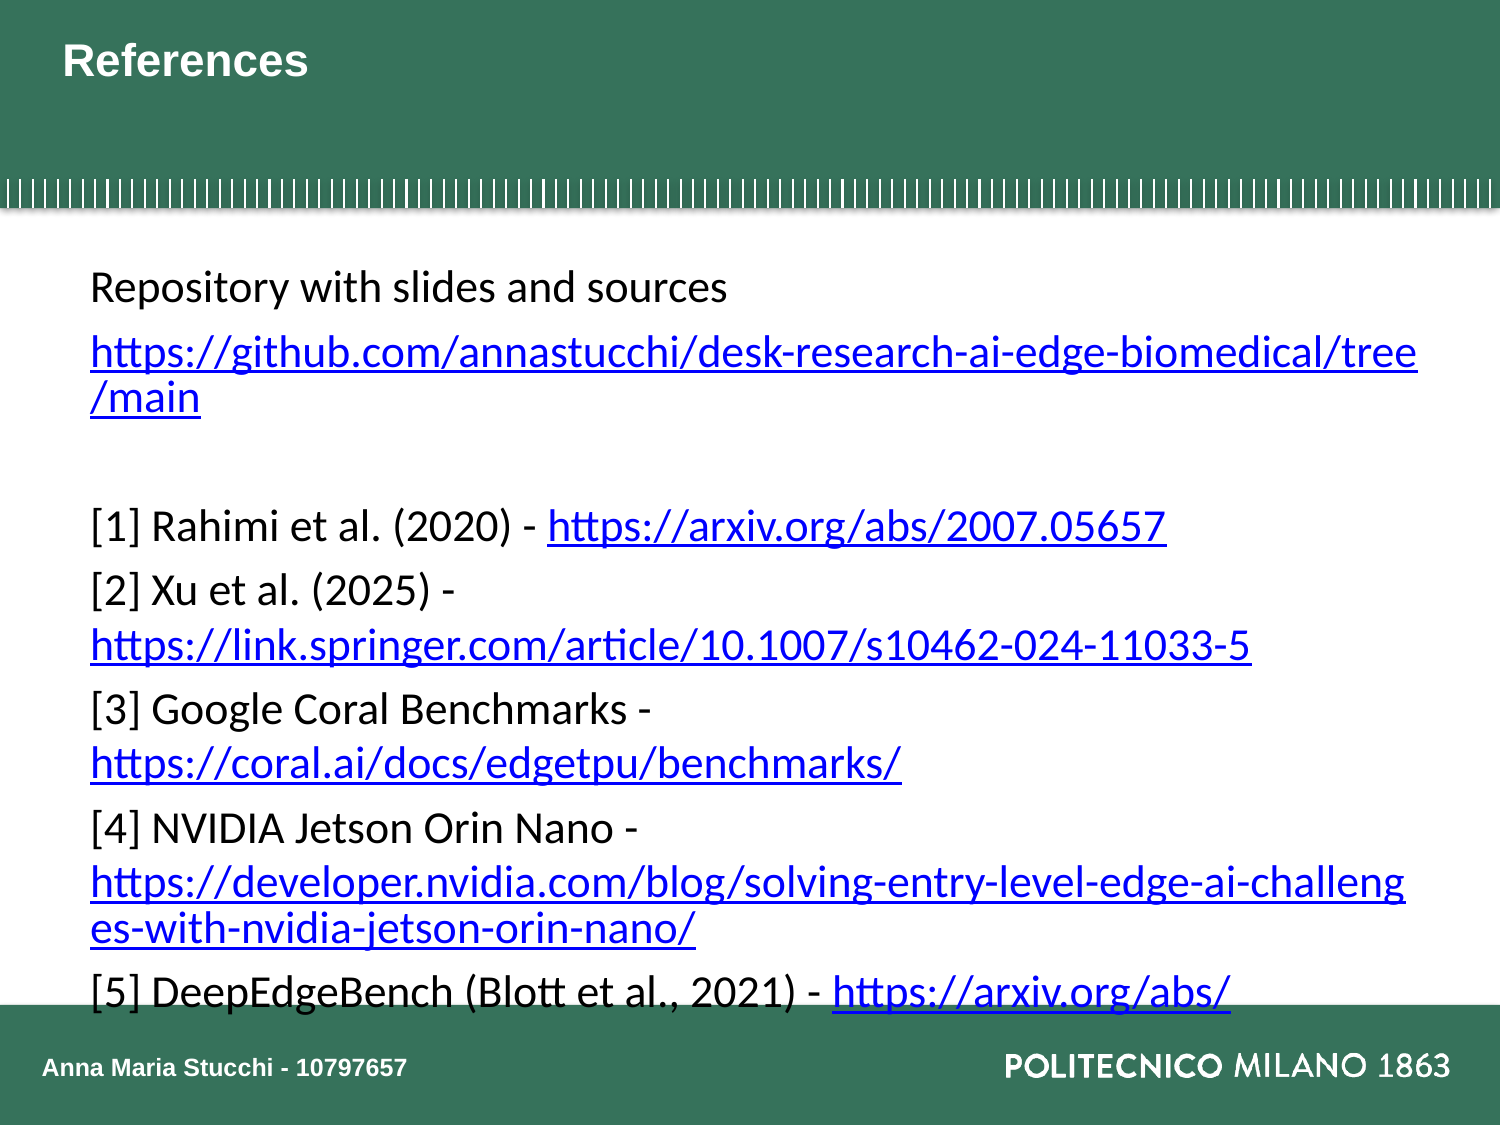

# References
Repository with slides and sources
https://github.com/annastucchi/desk-research-ai-edge-biomedical/tree/main

[1] Rahimi et al. (2020) - https://arxiv.org/abs/2007.05657
[2] Xu et al. (2025) - https://link.springer.com/article/10.1007/s10462-024-11033-5
[3] Google Coral Benchmarks - https://coral.ai/docs/edgetpu/benchmarks/
[4] NVIDIA Jetson Orin Nano - https://developer.nvidia.com/blog/solving-entry-level-edge-ai-challenges-with-nvidia-jetson-orin-nano/
[5] DeepEdgeBench (Blott et al., 2021) - https://arxiv.org/abs/